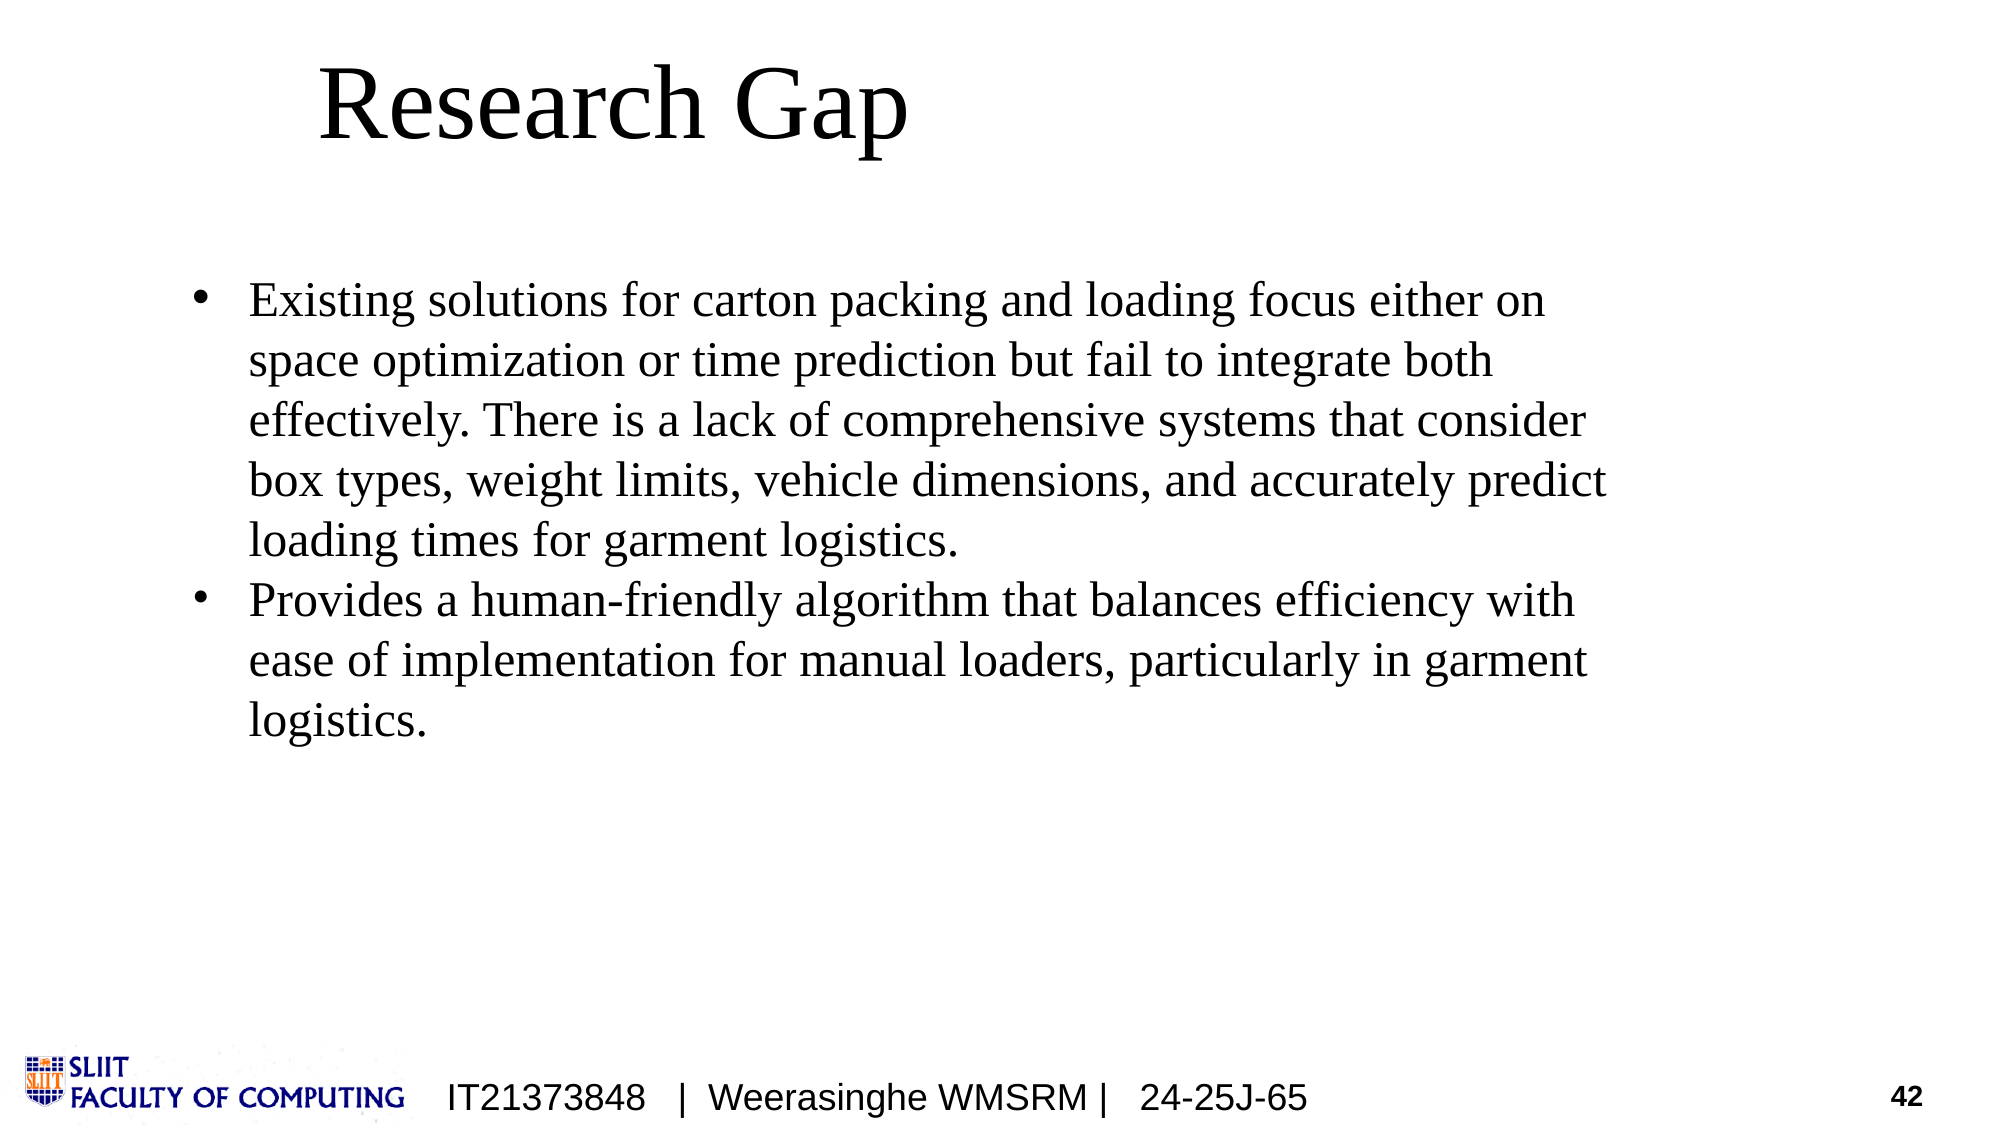

# Research Gap
Existing solutions for carton packing and loading focus either on space optimization or time prediction but fail to integrate both effectively. There is a lack of comprehensive systems that consider box types, weight limits, vehicle dimensions, and accurately predict loading times for garment logistics.
Provides a human-friendly algorithm that balances efficiency with ease of implementation for manual loaders, particularly in garment logistics.

IT21373848   |  Weerasinghe WMSRM |   24-25J-65